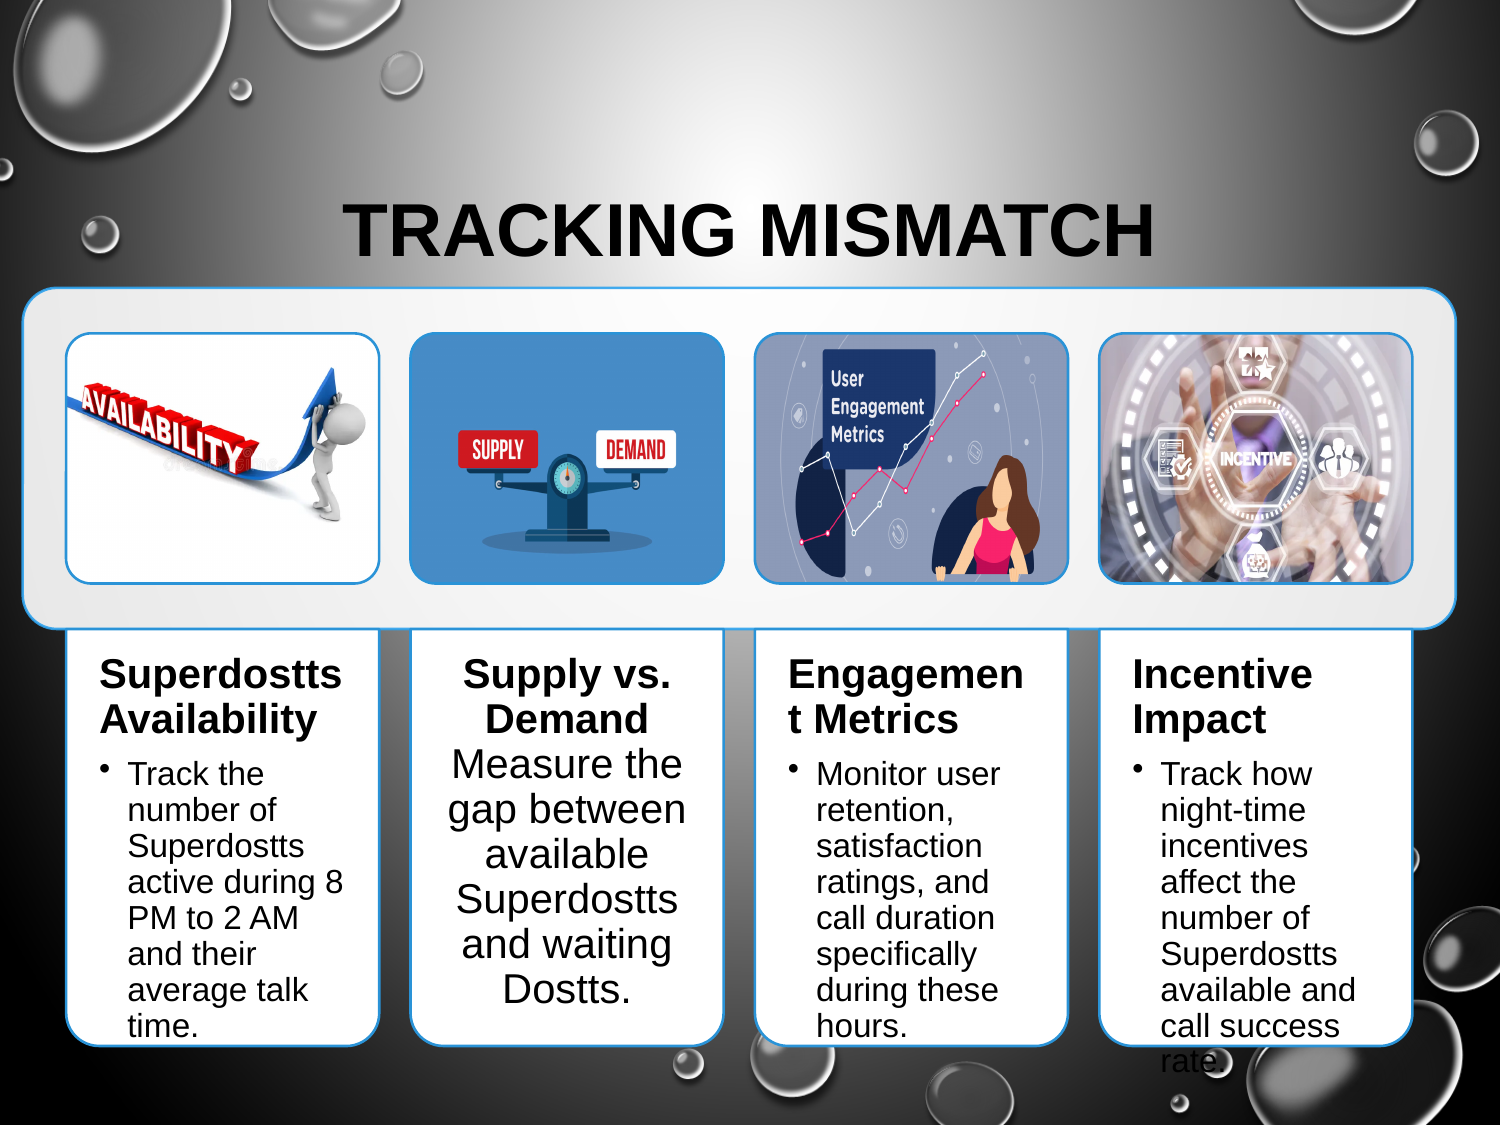

# TRACKING MISMATCH
Superdostts Availability
Track the number of Superdostts active during 8 PM to 2 AM and their average talk time.
Supply vs. Demand Measure the gap between available Superdostts and waiting Dostts.
Engagement Metrics
Monitor user retention, satisfaction ratings, and call duration specifically during these hours.
Incentive Impact
Track how night-time incentives affect the number of Superdostts available and call success rate.